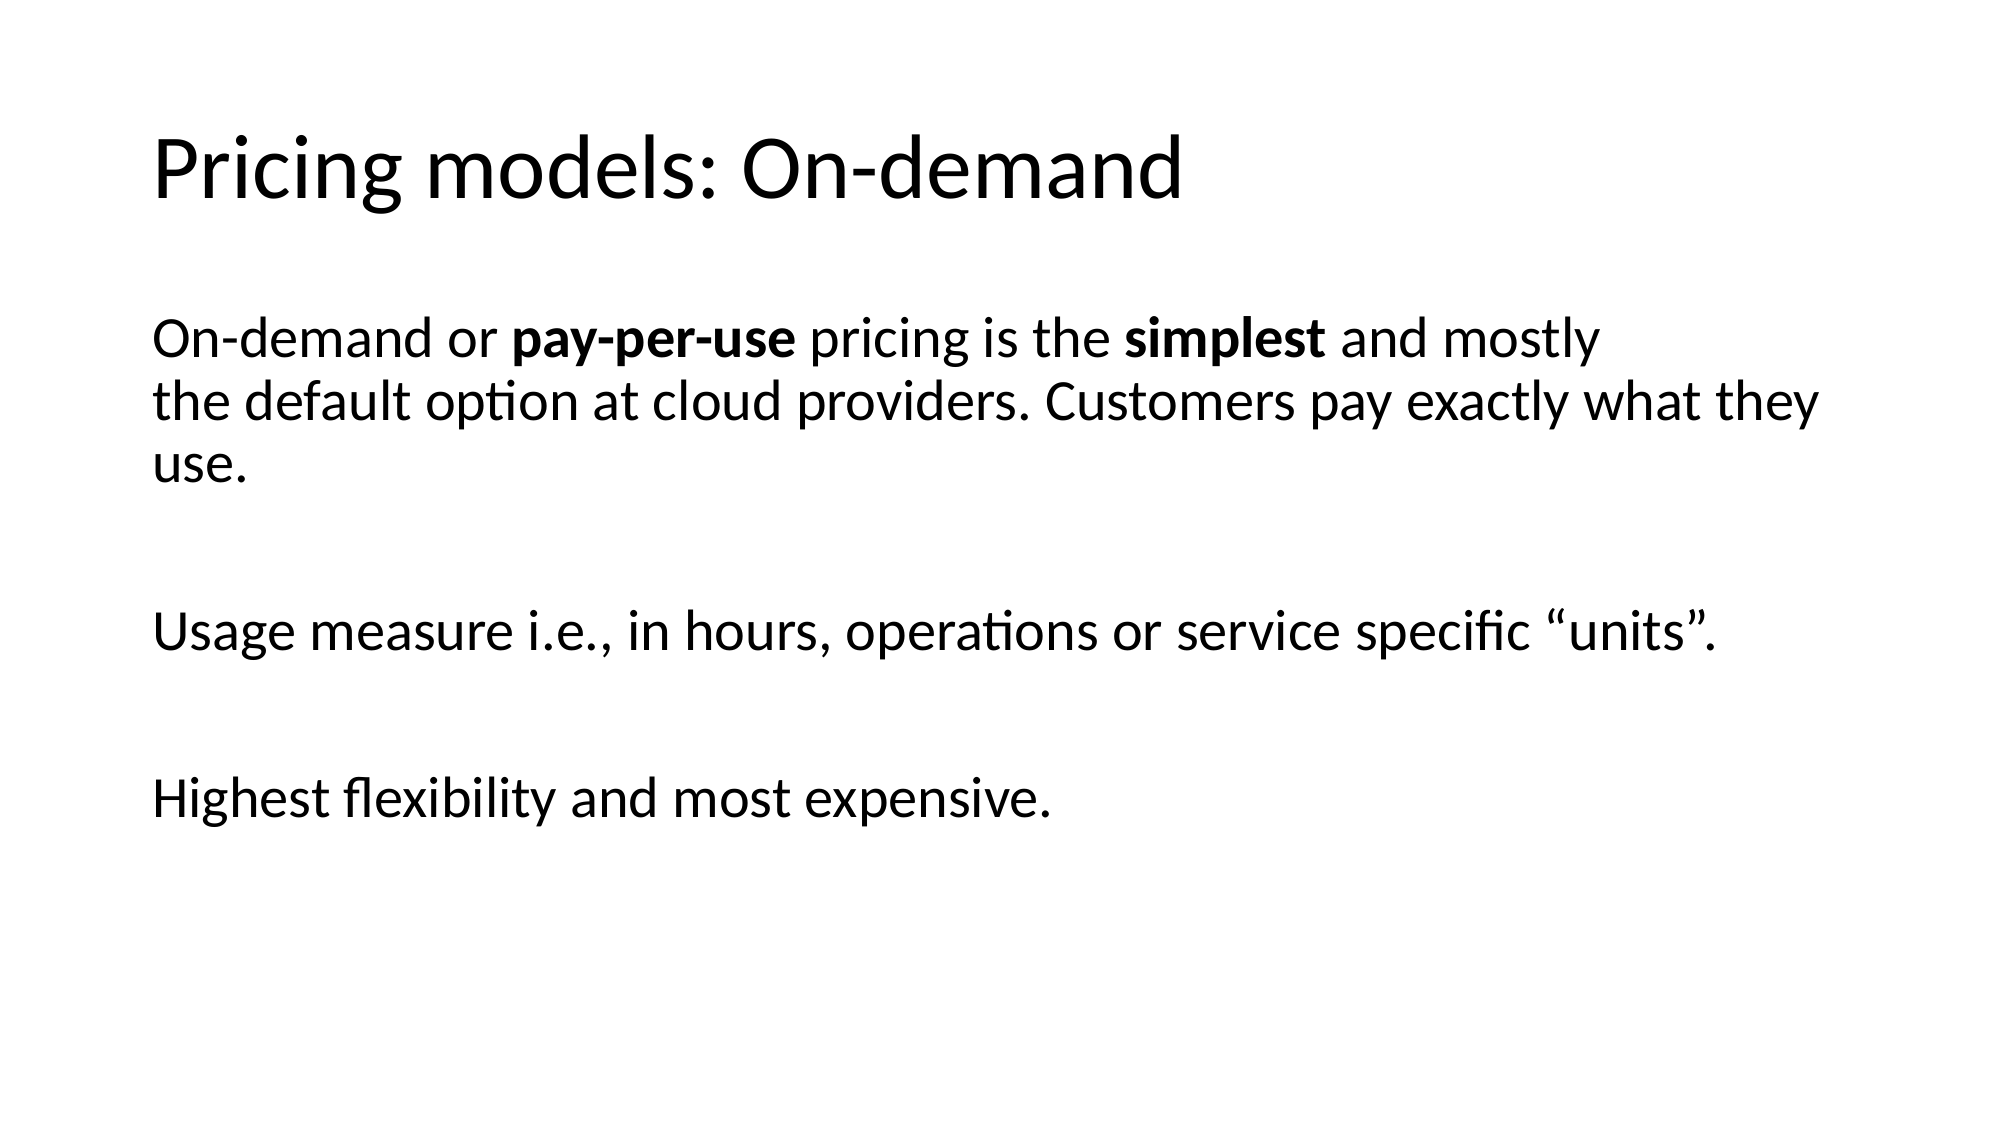

# Pricing models: On-demand
On-demand or pay-per-use pricing is the simplest and mostly the default option at cloud providers. Customers pay exactly what they use.

Usage measure i.e., in hours, operations or service specific “units”.

Highest flexibility and most expensive.